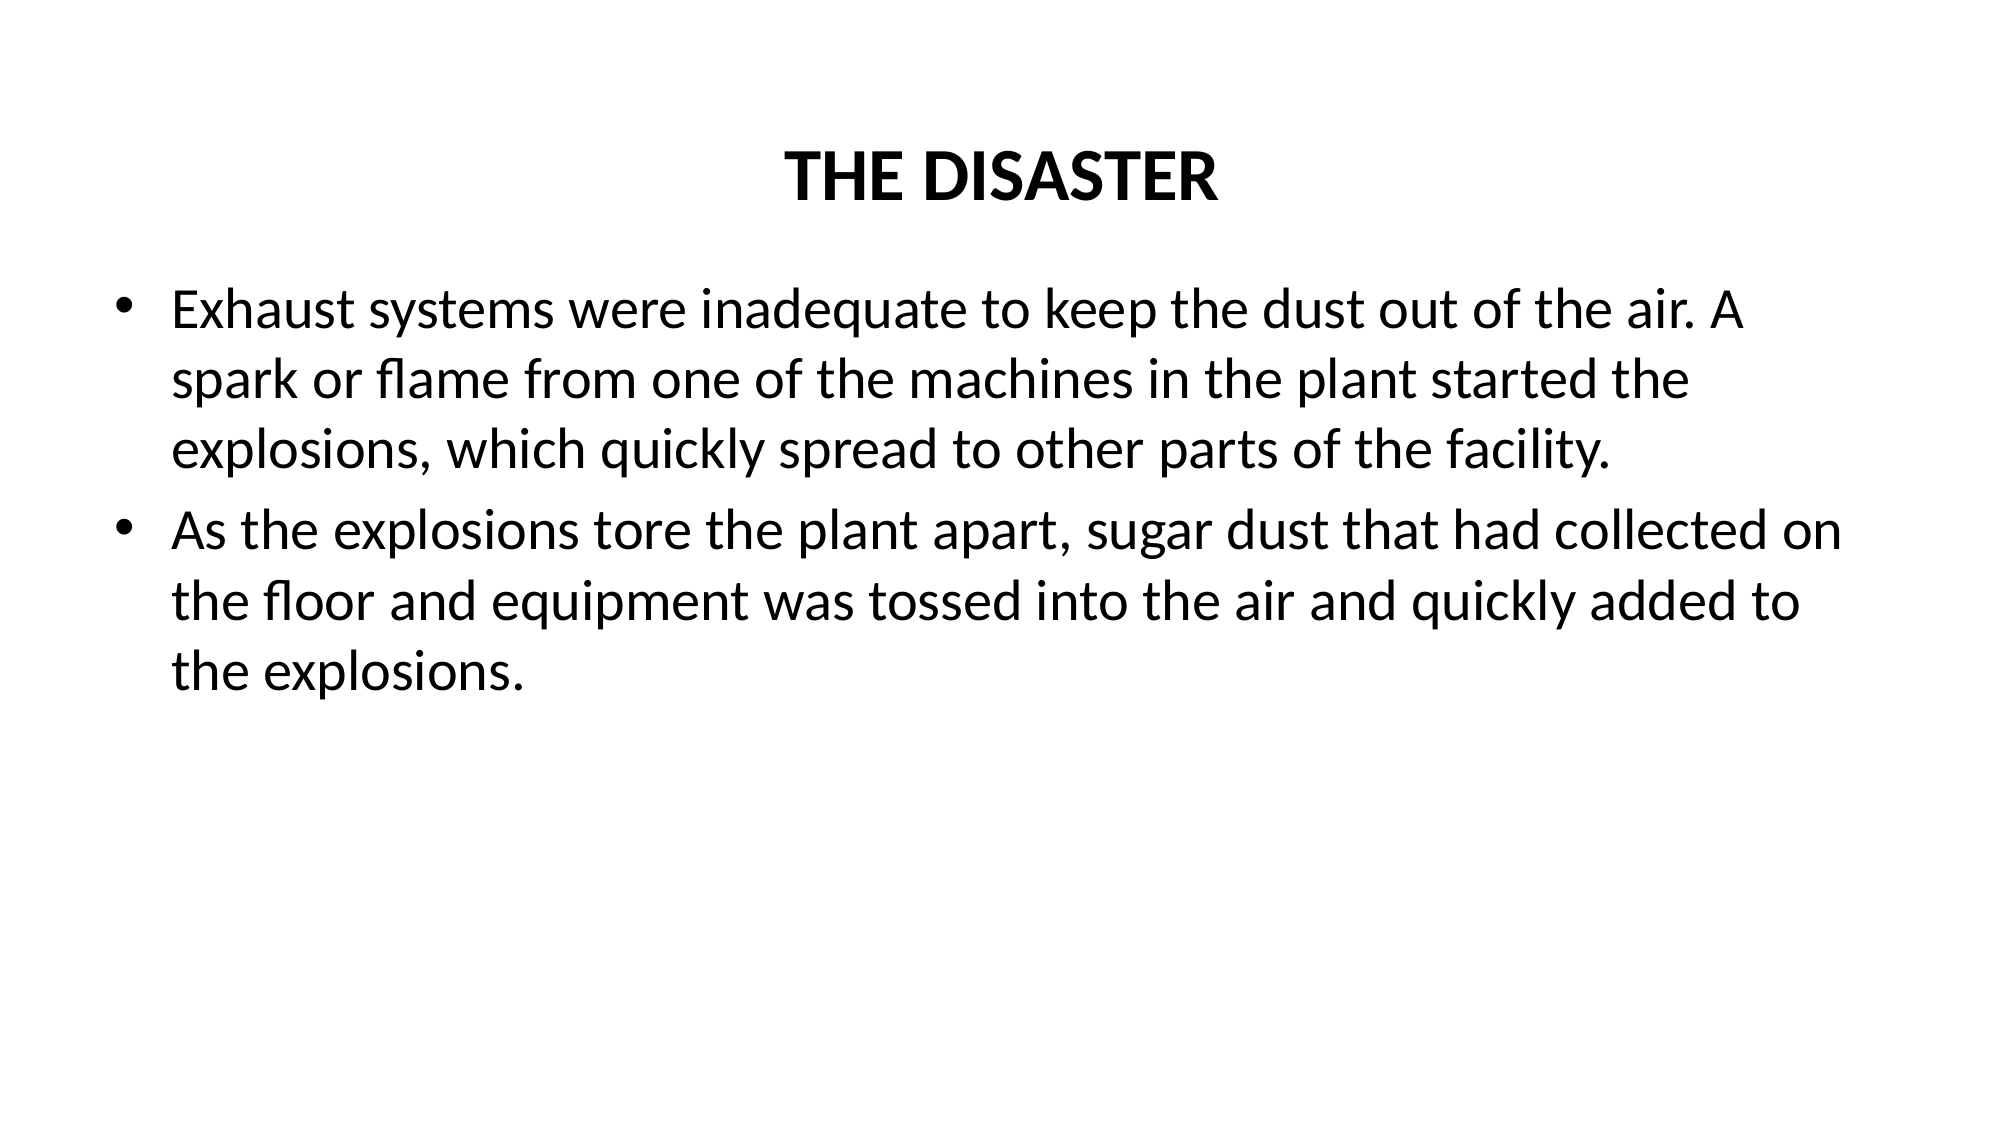

# THE DISASTER
Exhaust systems were inadequate to keep the dust out of the air. A spark or flame from one of the machines in the plant started the explosions, which quickly spread to other parts of the facility.
As the explosions tore the plant apart, sugar dust that had collected on the floor and equipment was tossed into the air and quickly added to the explosions.